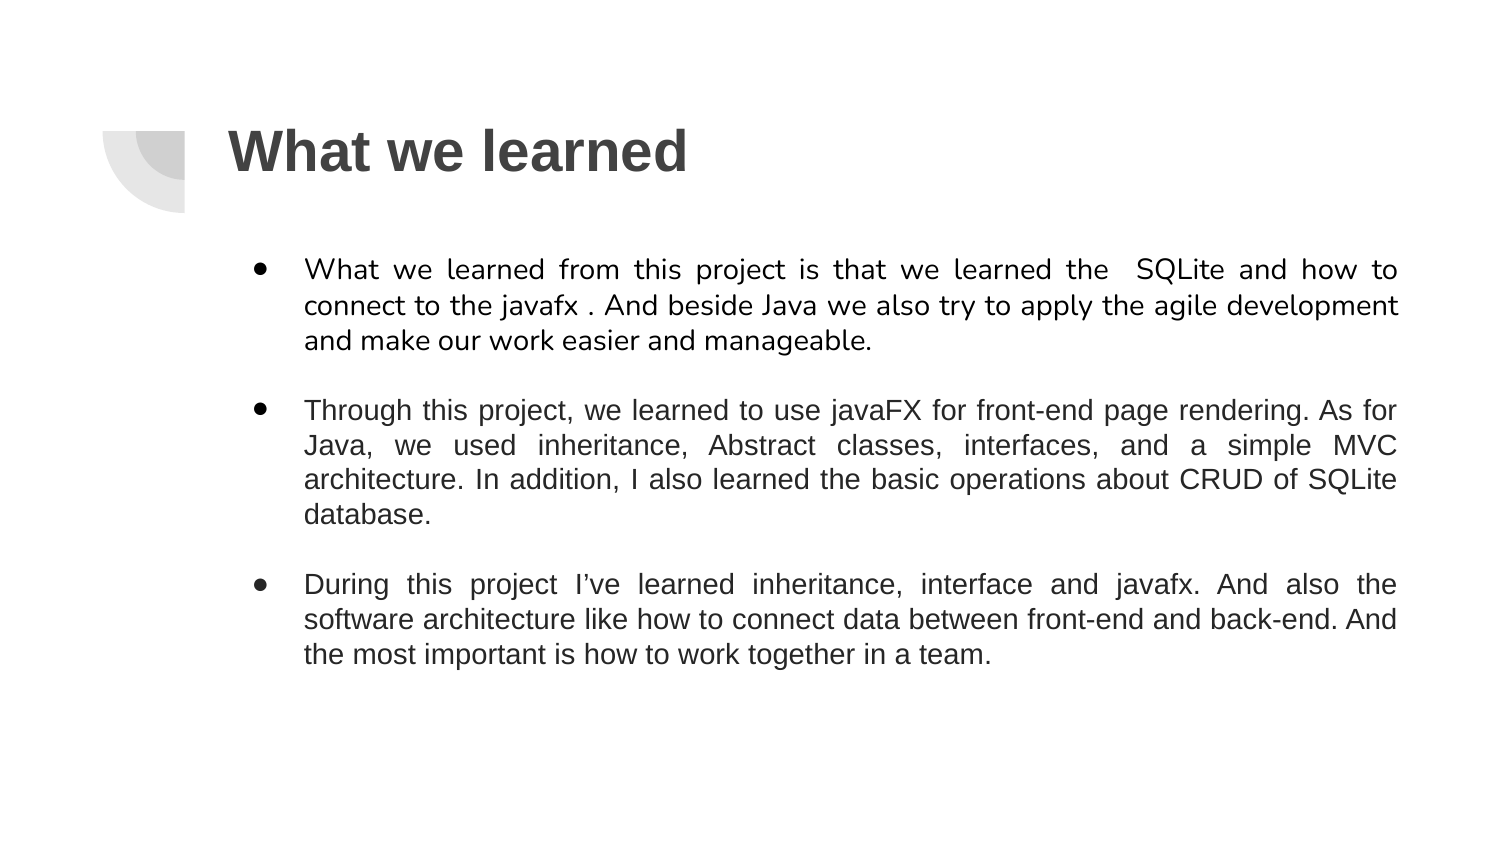

# What we learned
What we learned from this project is that we learned the  SQLite and how to connect to the javafx . And beside Java we also try to apply the agile development and make our work easier and manageable.

Through this project, we learned to use javaFX for front-end page rendering. As for Java, we used inheritance, Abstract classes, interfaces, and a simple MVC architecture. In addition, I also learned the basic operations about CRUD of SQLite database.

During this project I’ve learned inheritance, interface and javafx. And also the software architecture like how to connect data between front-end and back-end. And the most important is how to work together in a team.